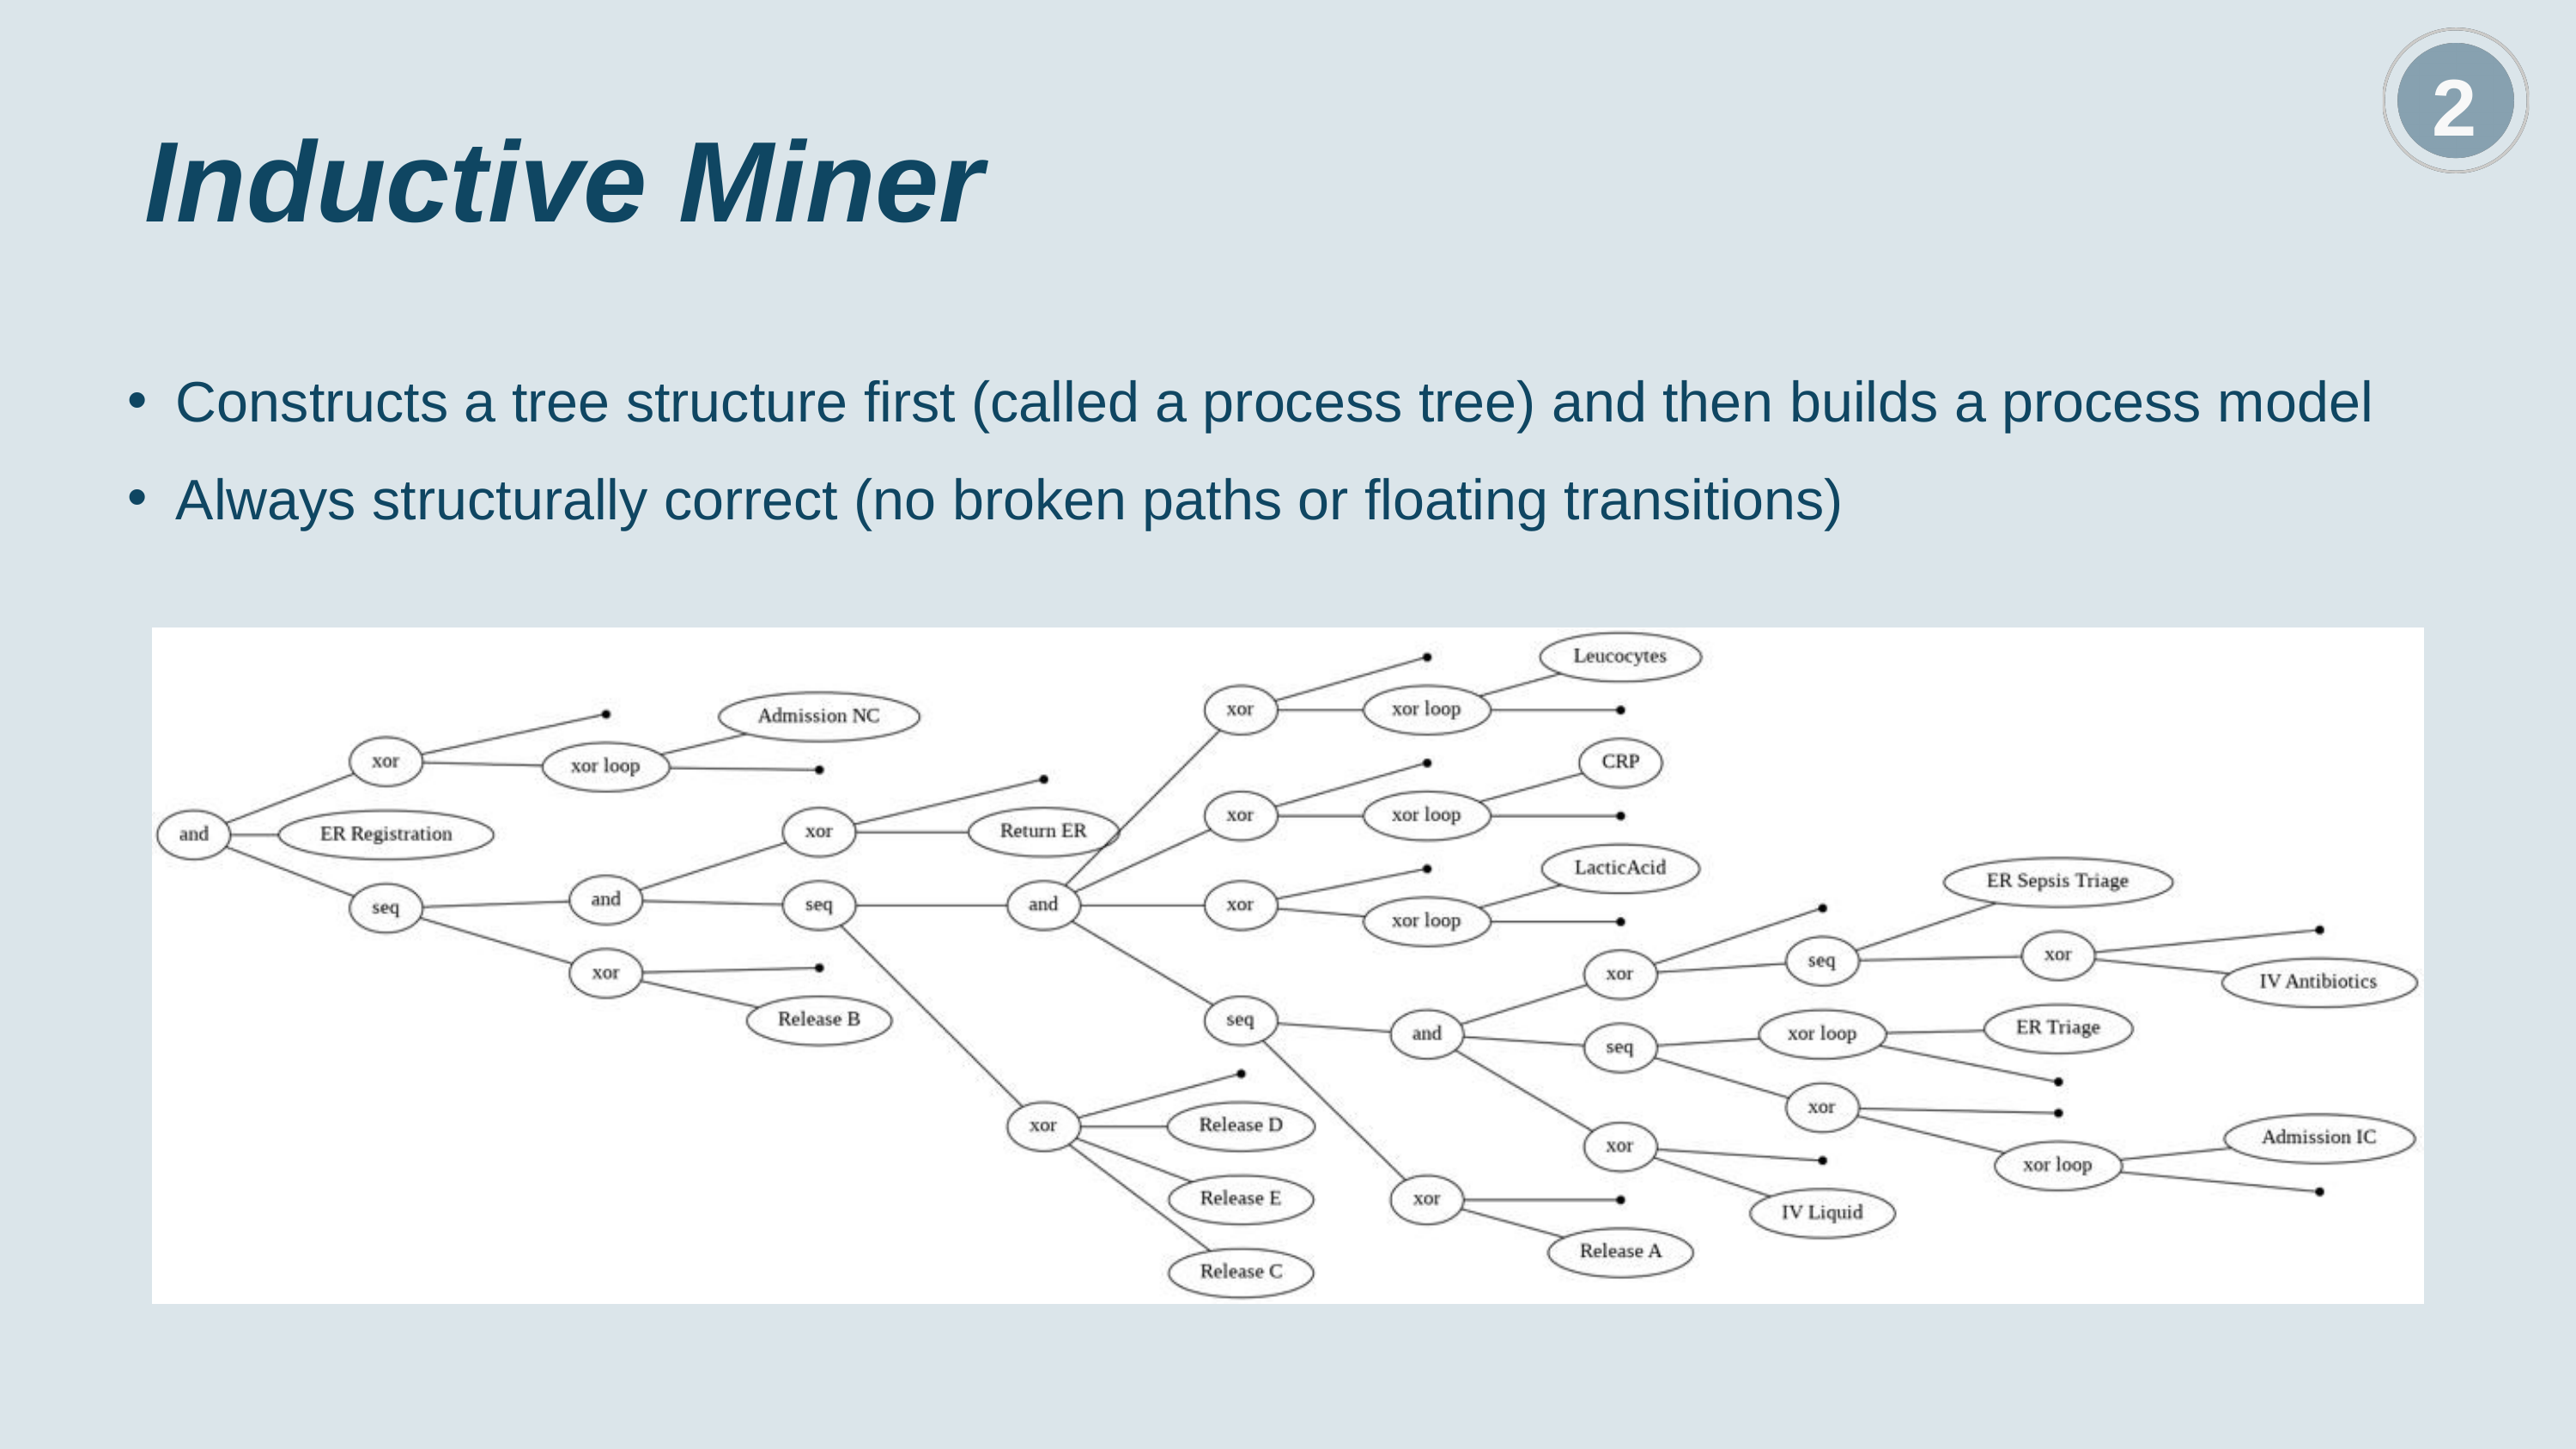

2
Inductive Miner

Constructs a tree structure first (called a process tree) and then builds a process model
Always structurally correct (no broken paths or floating transitions)